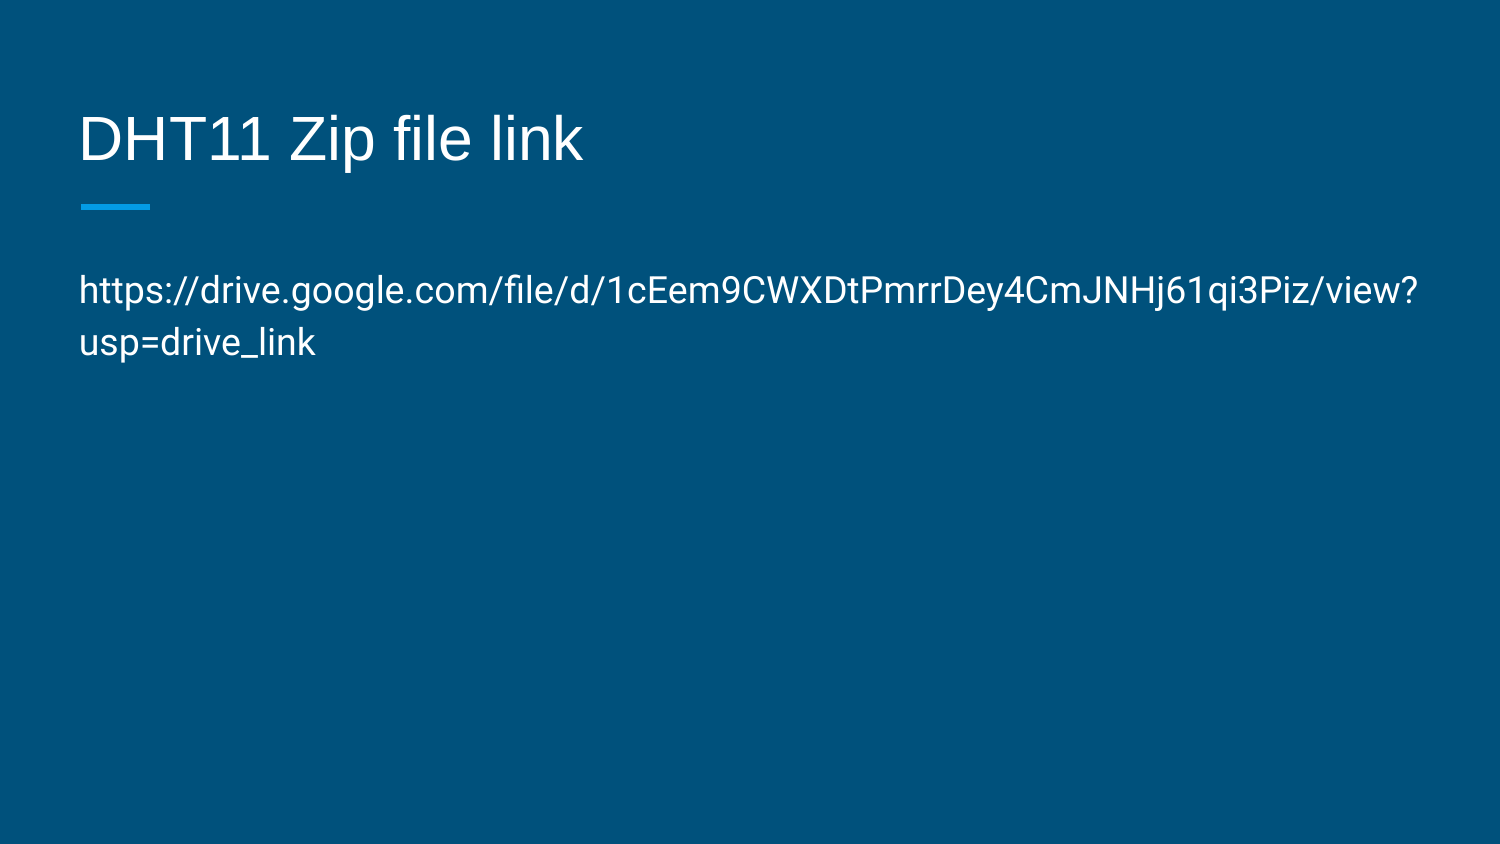

# DHT11 Zip file link
https://drive.google.com/file/d/1cEem9CWXDtPmrrDey4CmJNHj61qi3Piz/view?usp=drive_link
Dr. G. V. Prasanna Anjaneyulu